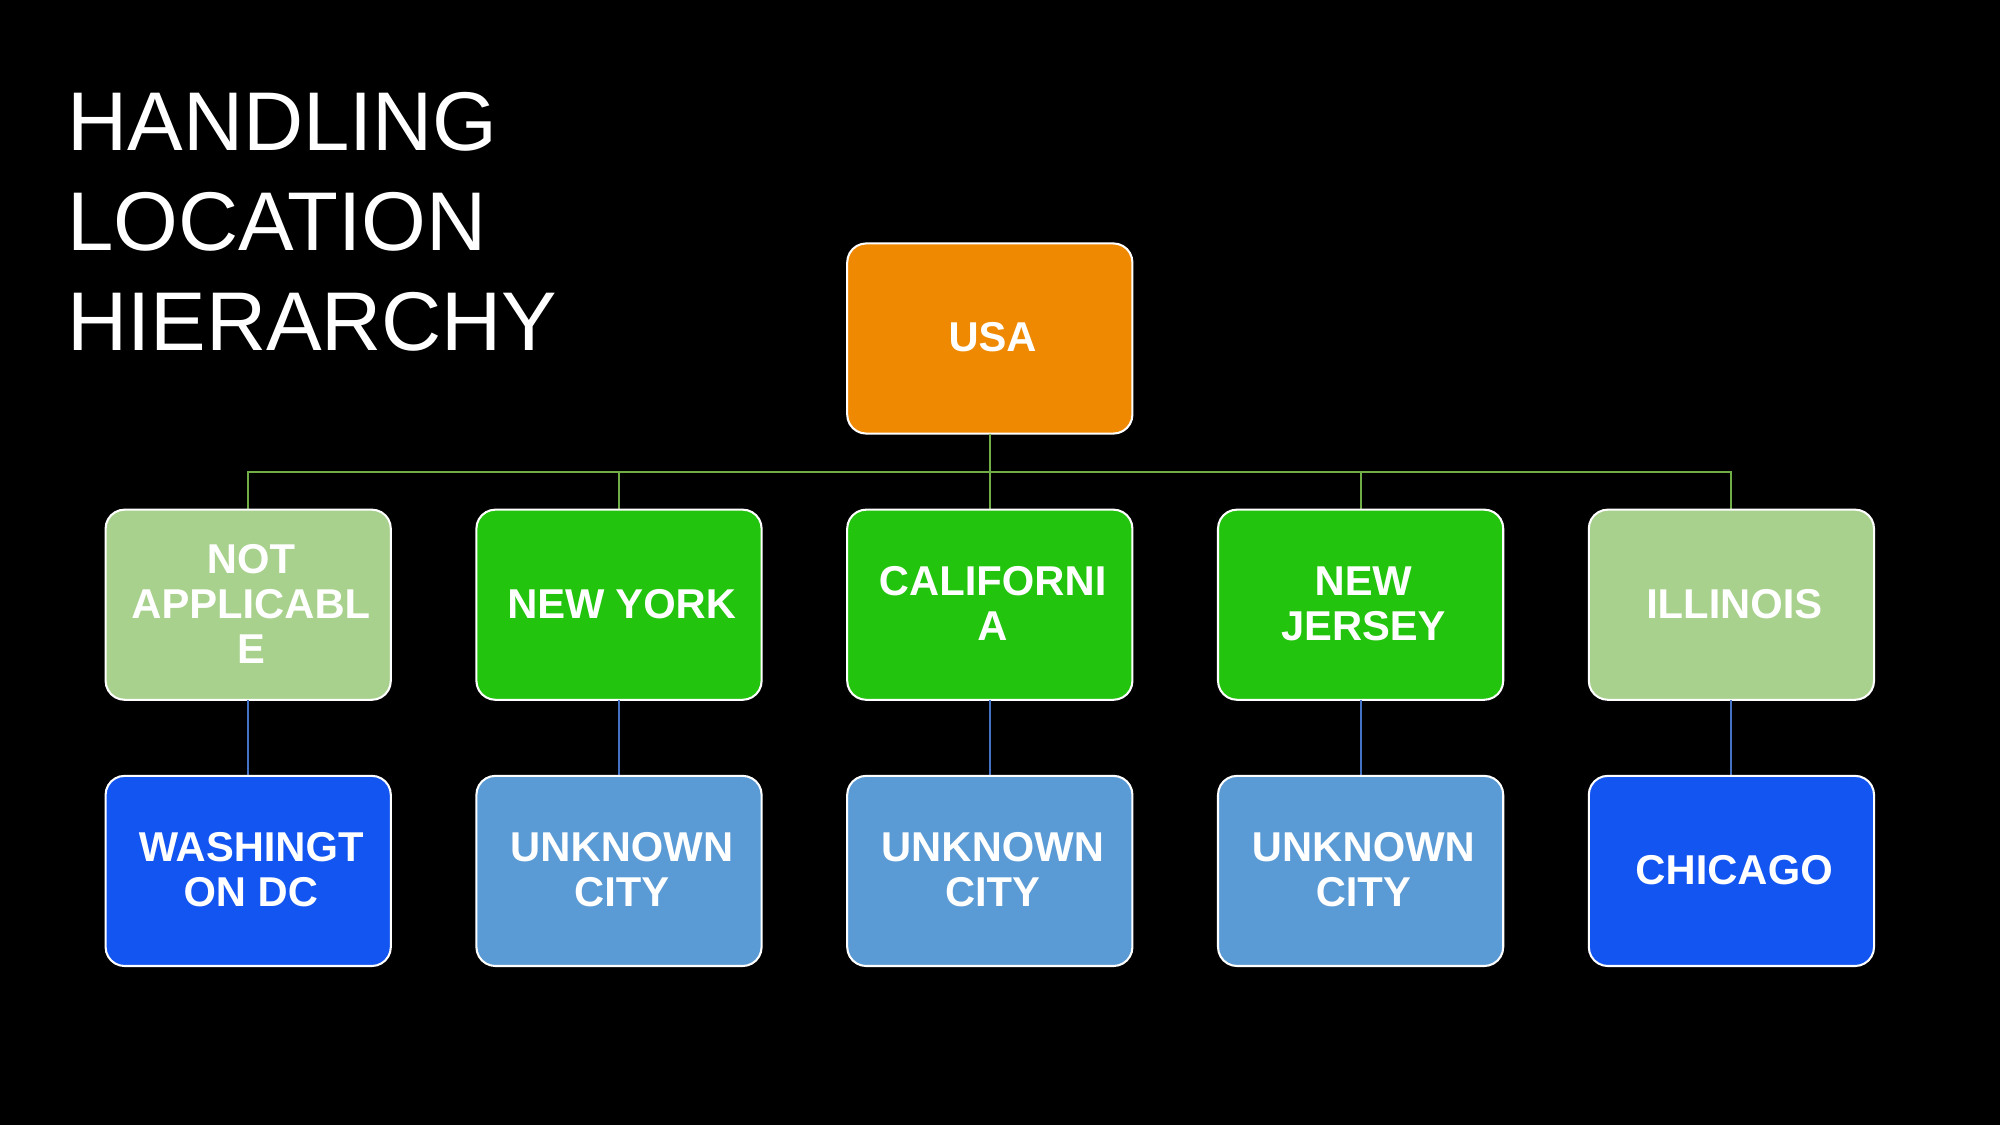

HANDLING LOCATION HIERARCHY
USA
NOT APPLICABLE
WASHINGTON DC
NEW YORK
UNKNOWN CITY
CALIFORNIA
UNKNOWN CITY
NEW JERSEY
UNKNOWN CITY
ILLINOIS
CHICAGO